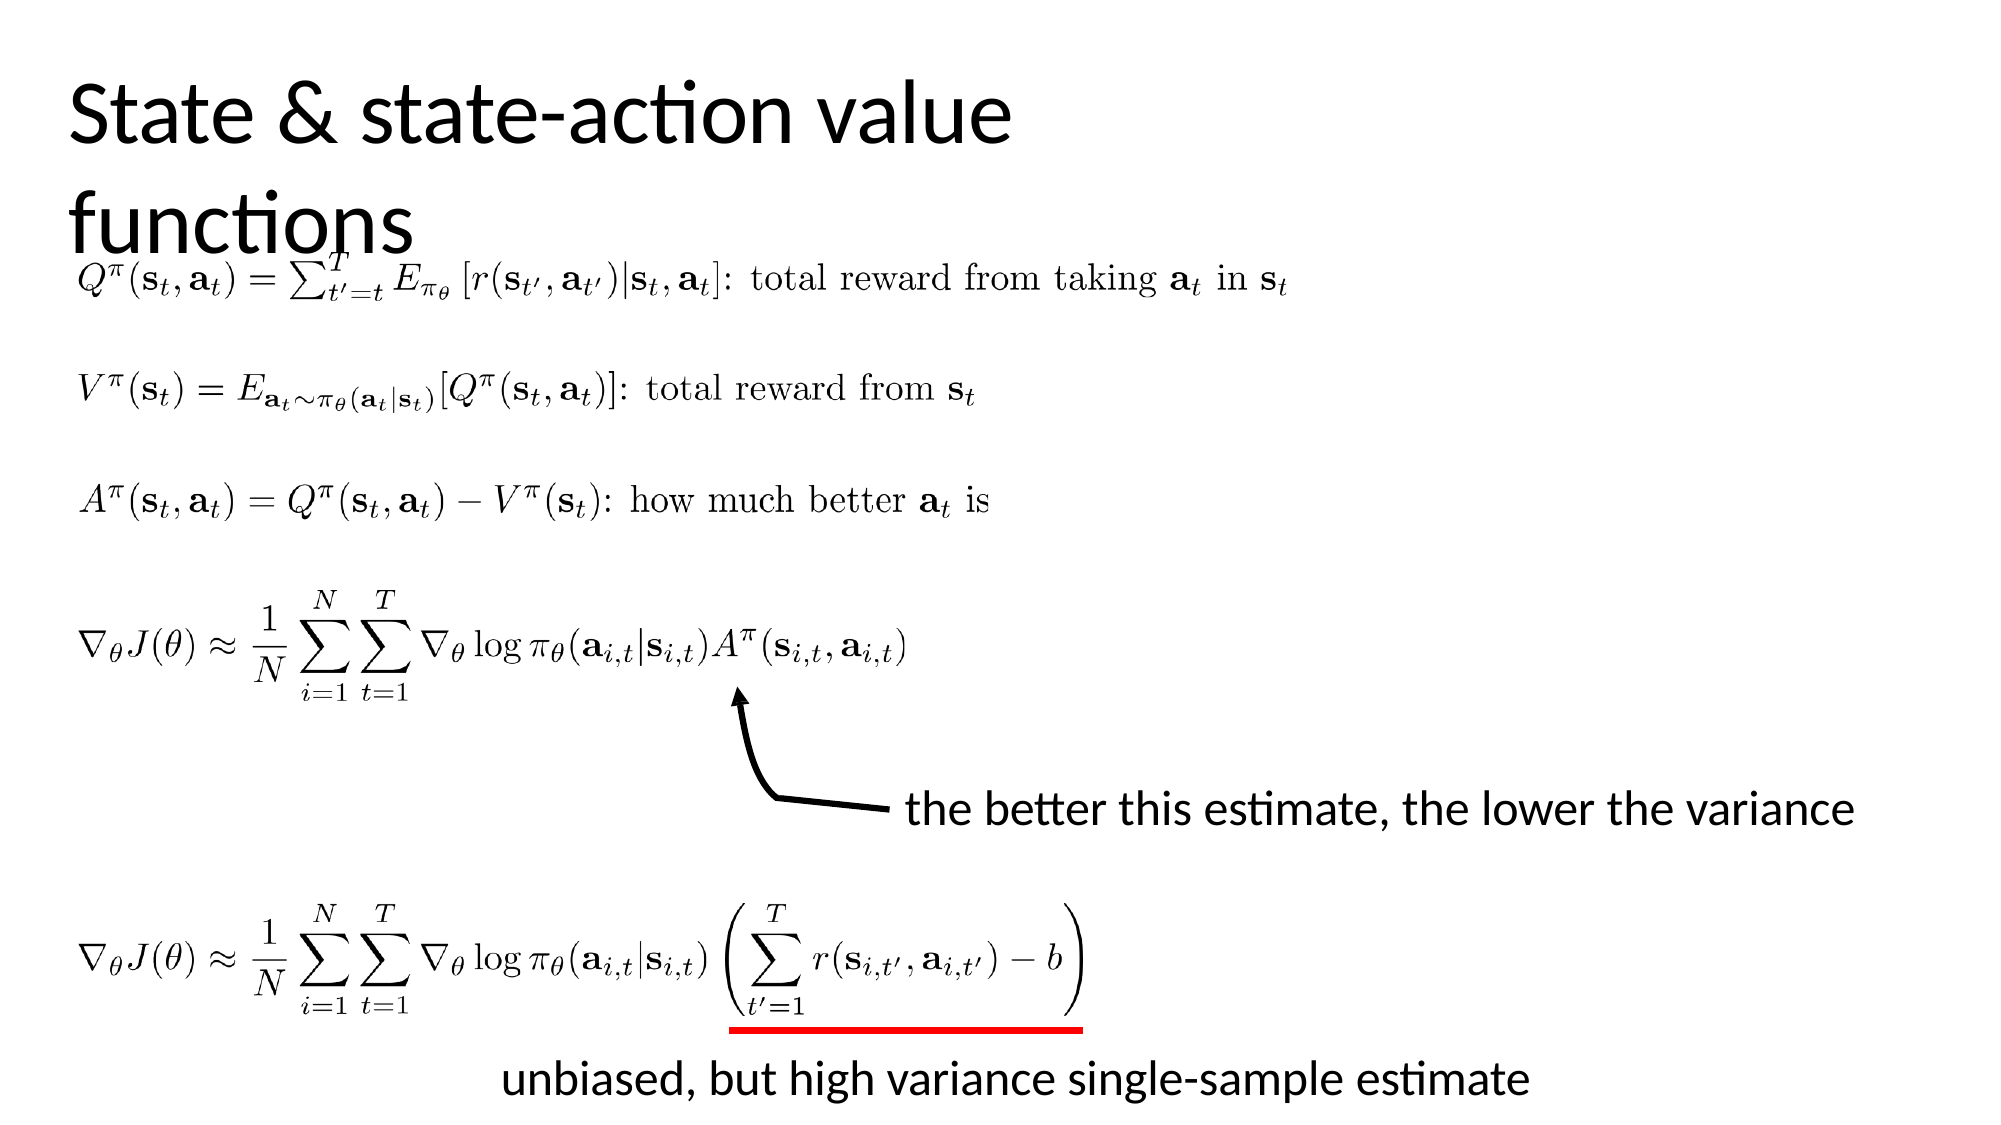

# State & state-action value functions

the better this estimate, the lower the variance

unbiased, but high variance single-sample estimate